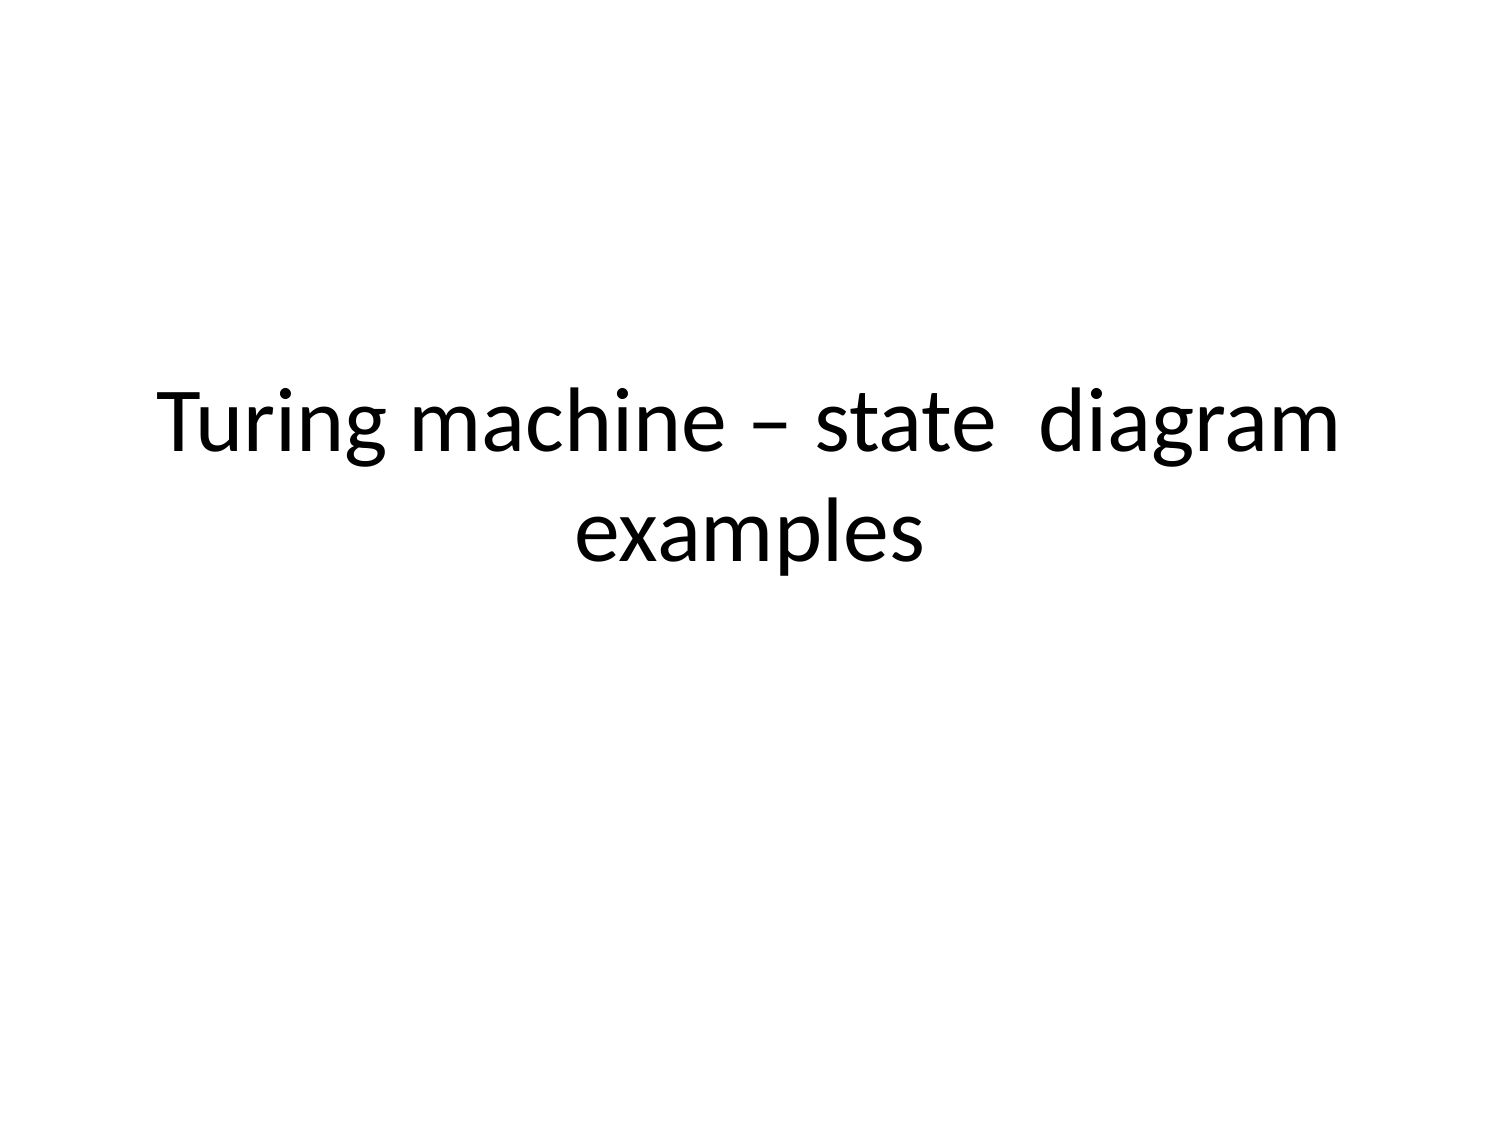

# Turing machine – state  diagram examples